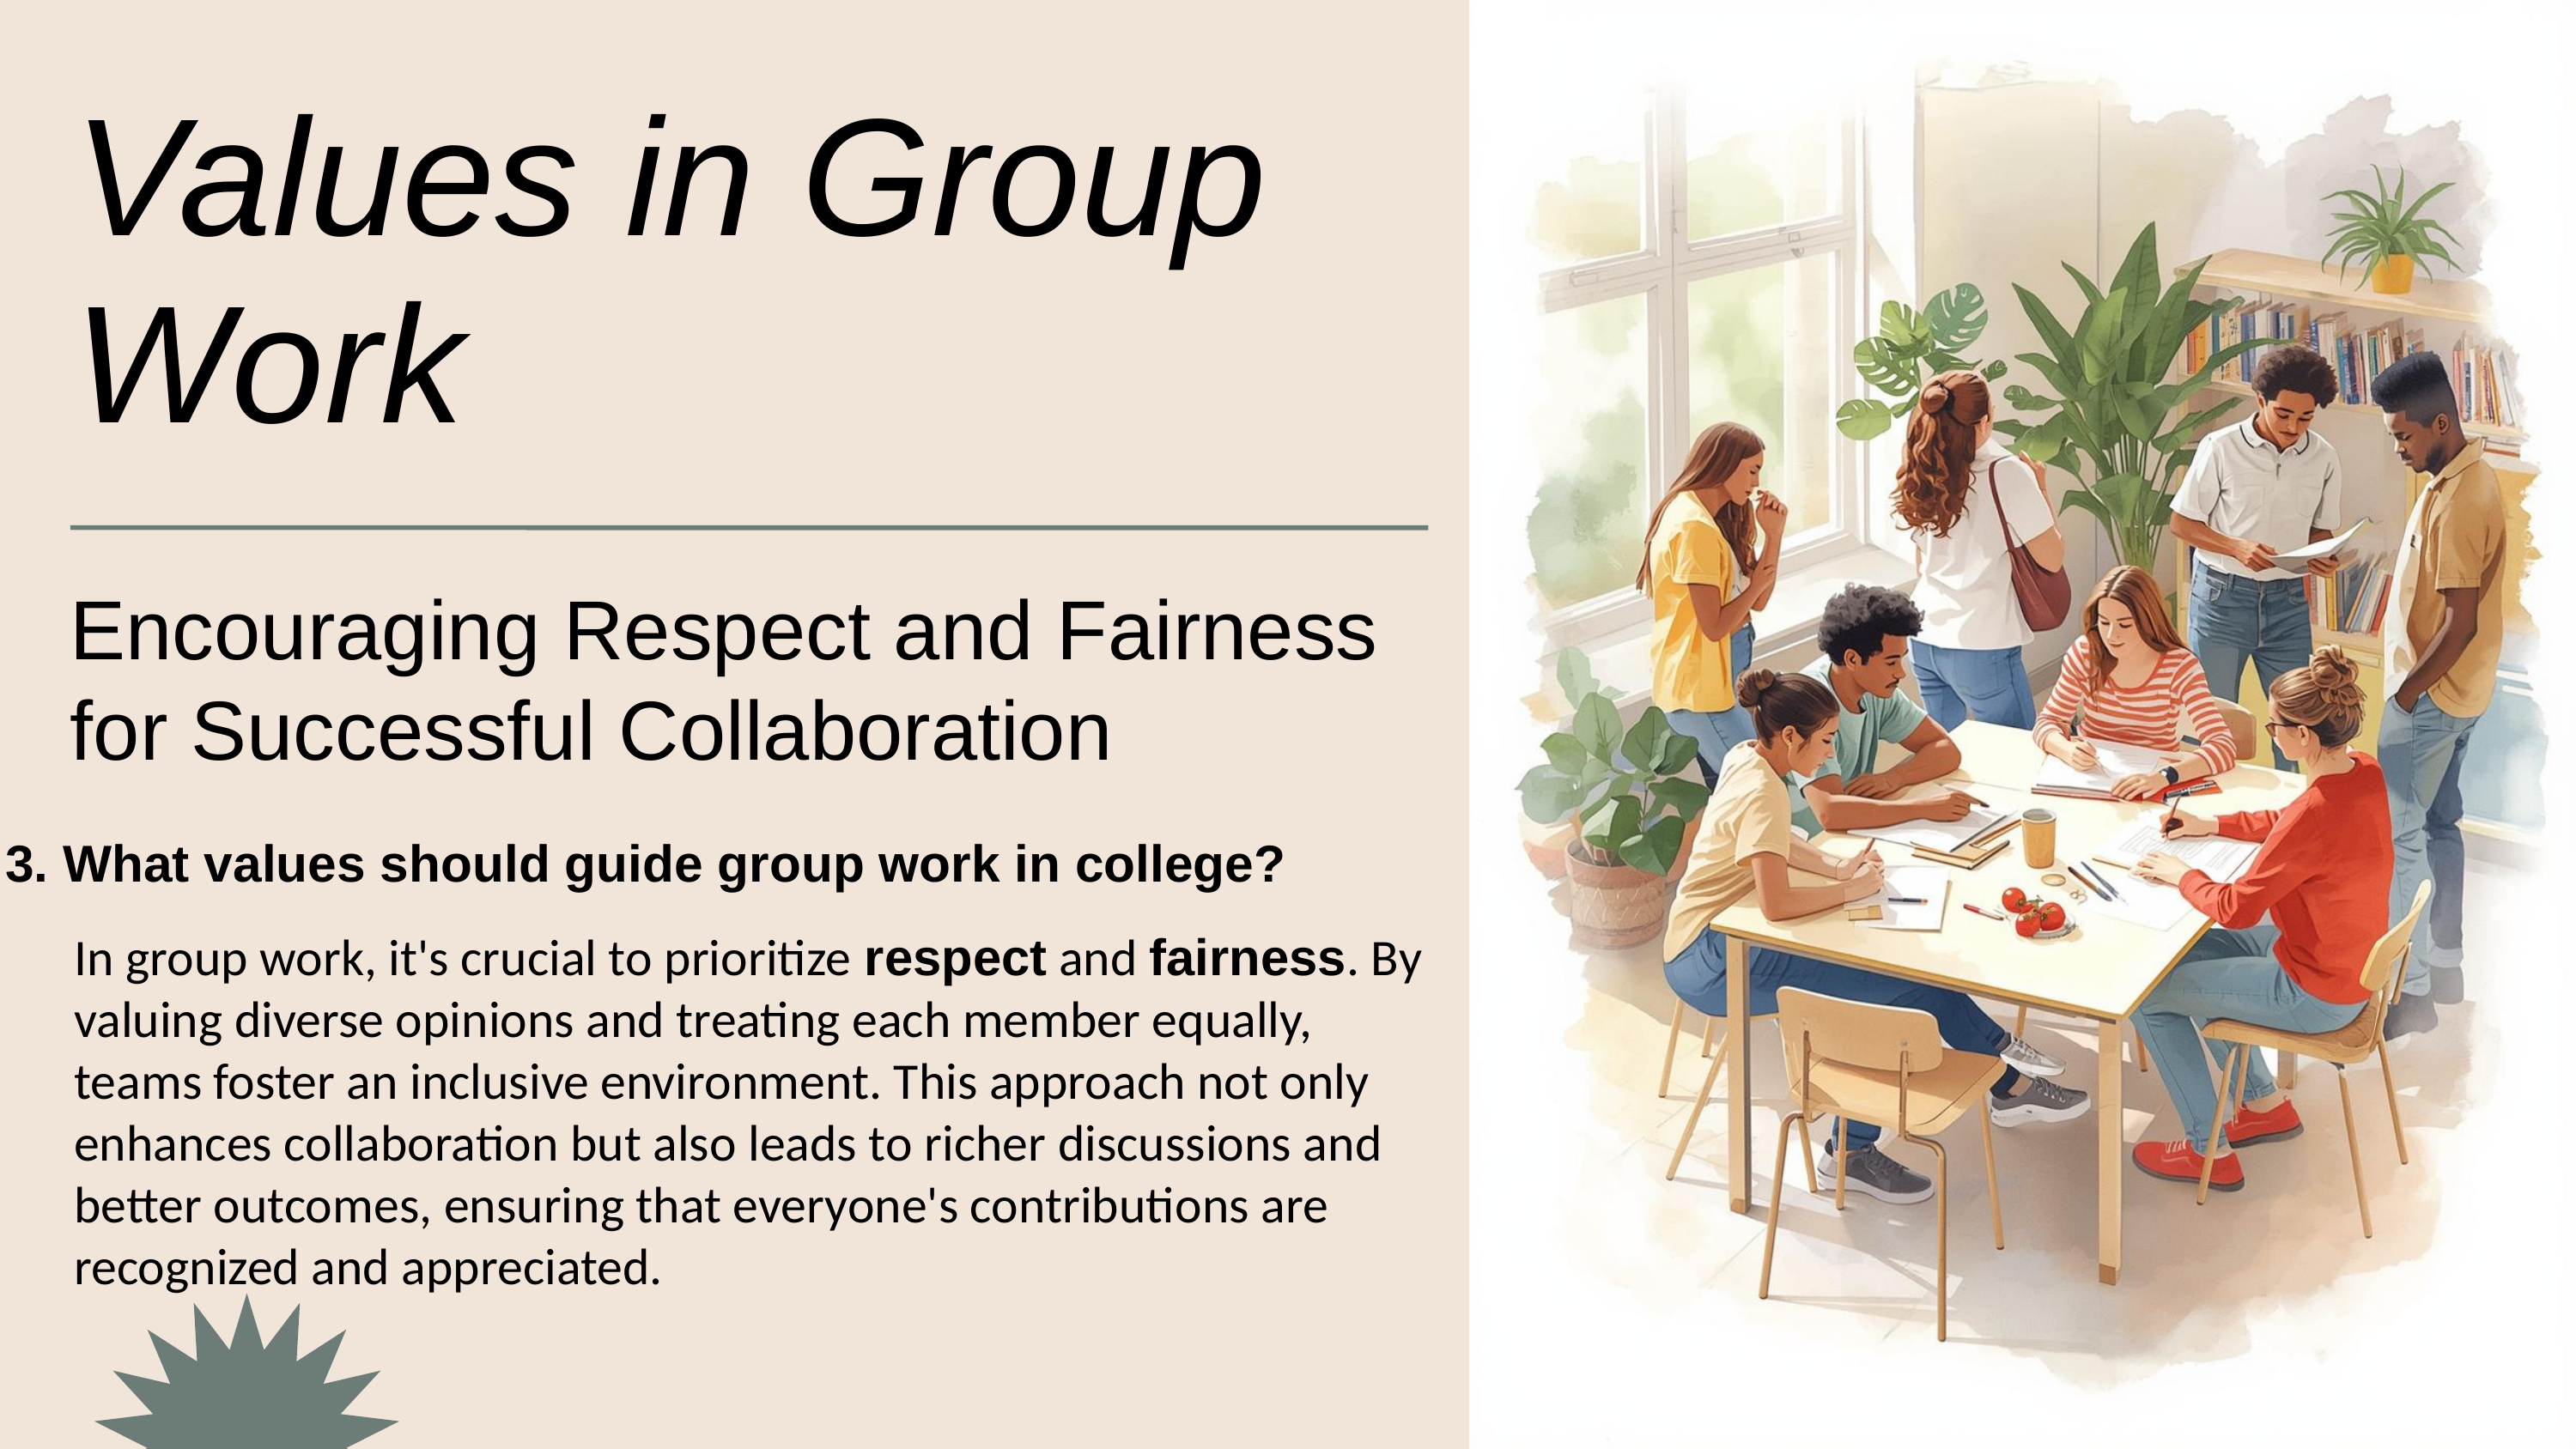

Values in Group Work

Encouraging Respect and Fairness for Successful Collaboration
In group work, it's crucial to prioritize respect and fairness. By valuing diverse opinions and treating each member equally, teams foster an inclusive environment. This approach not only enhances collaboration but also leads to richer discussions and better outcomes, ensuring that everyone's contributions are recognized and appreciated.
3. What values should guide group work in college?